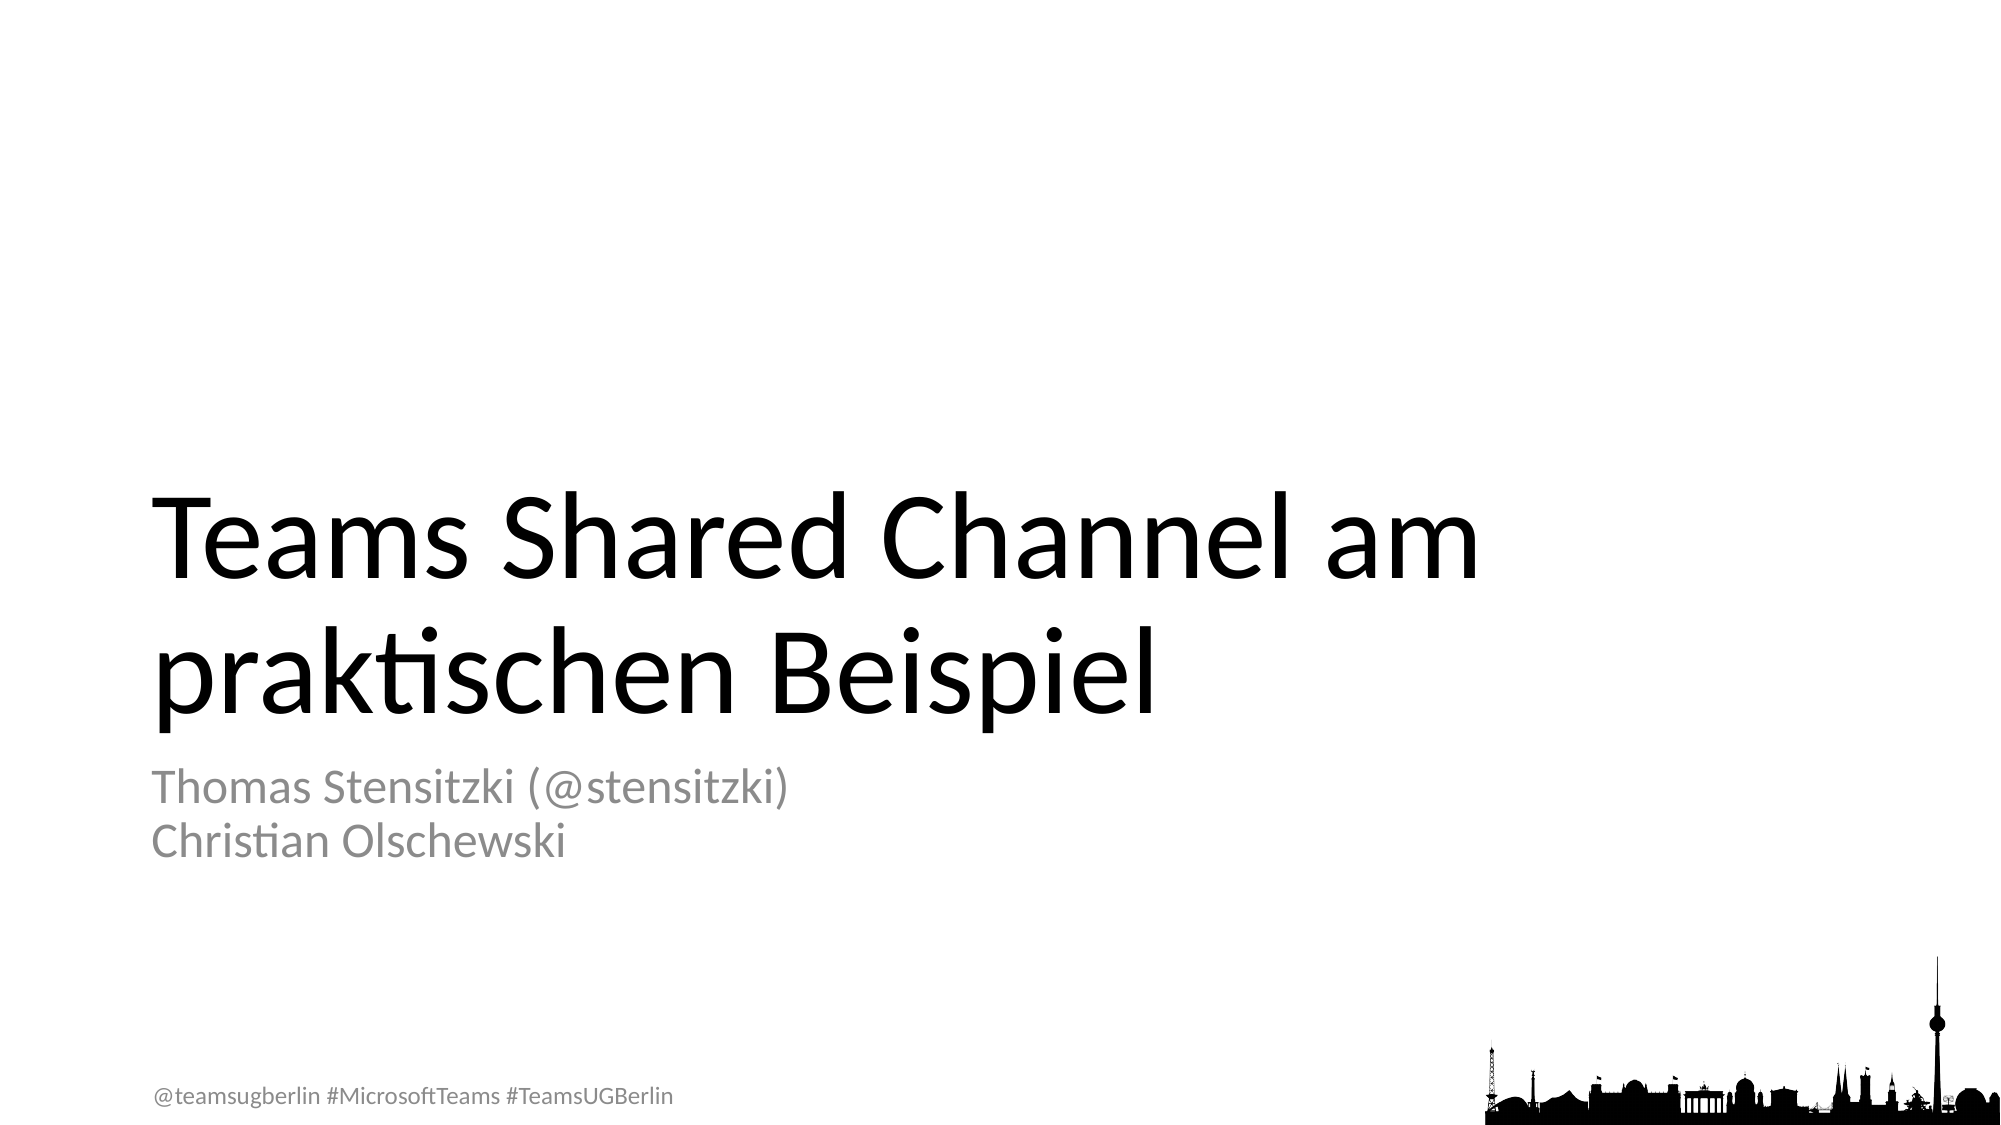

# Teams Shared Channel am praktischen Beispiel
Thomas Stensitzki (@stensitzki)
Christian Olschewski